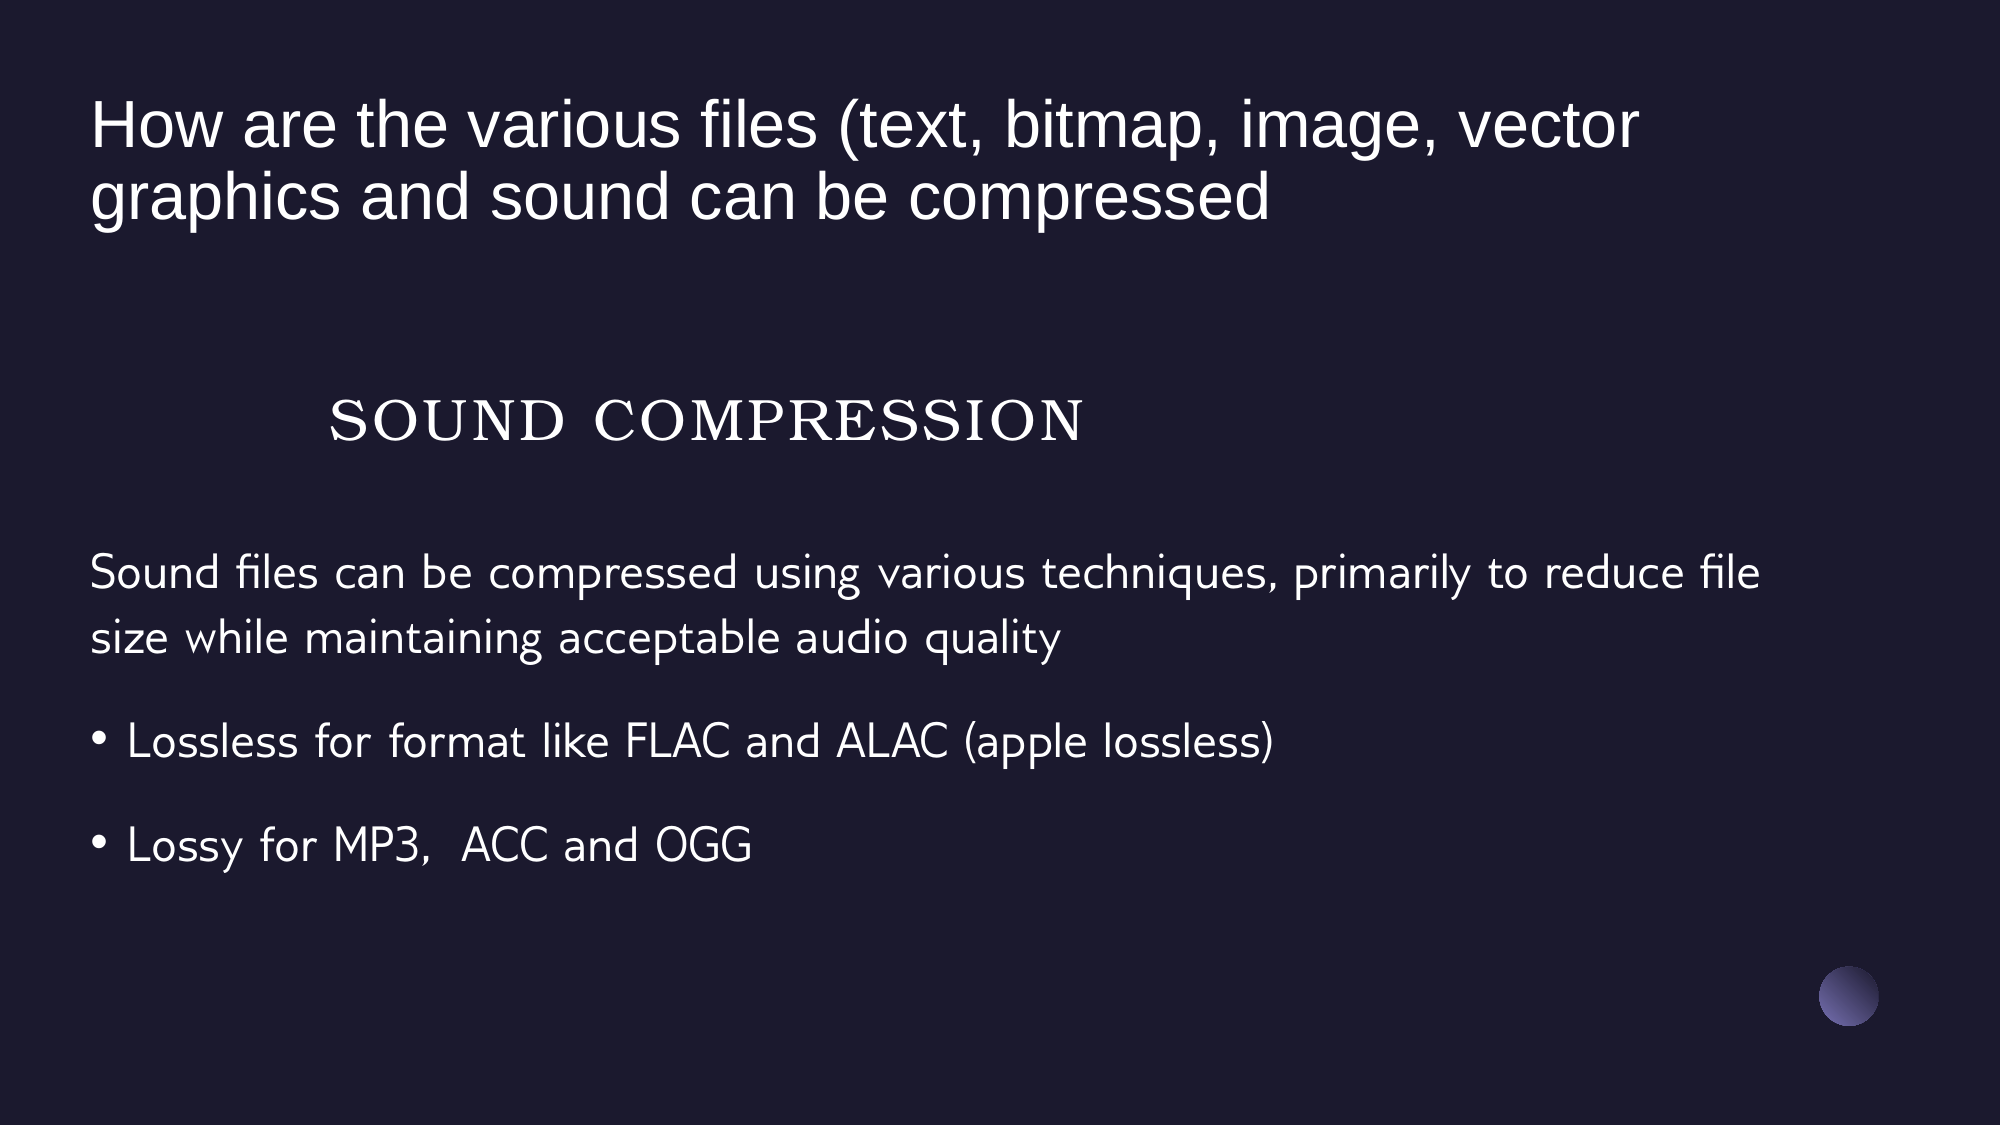

# How are the various files (text, bitmap, image, vector graphics and sound can be compressed
Sound compression
Sound files can be compressed using various techniques, primarily to reduce file size while maintaining acceptable audio quality
Lossless for format like FLAC and ALAC (apple lossless)
Lossy for MP3,  ACC and OGG